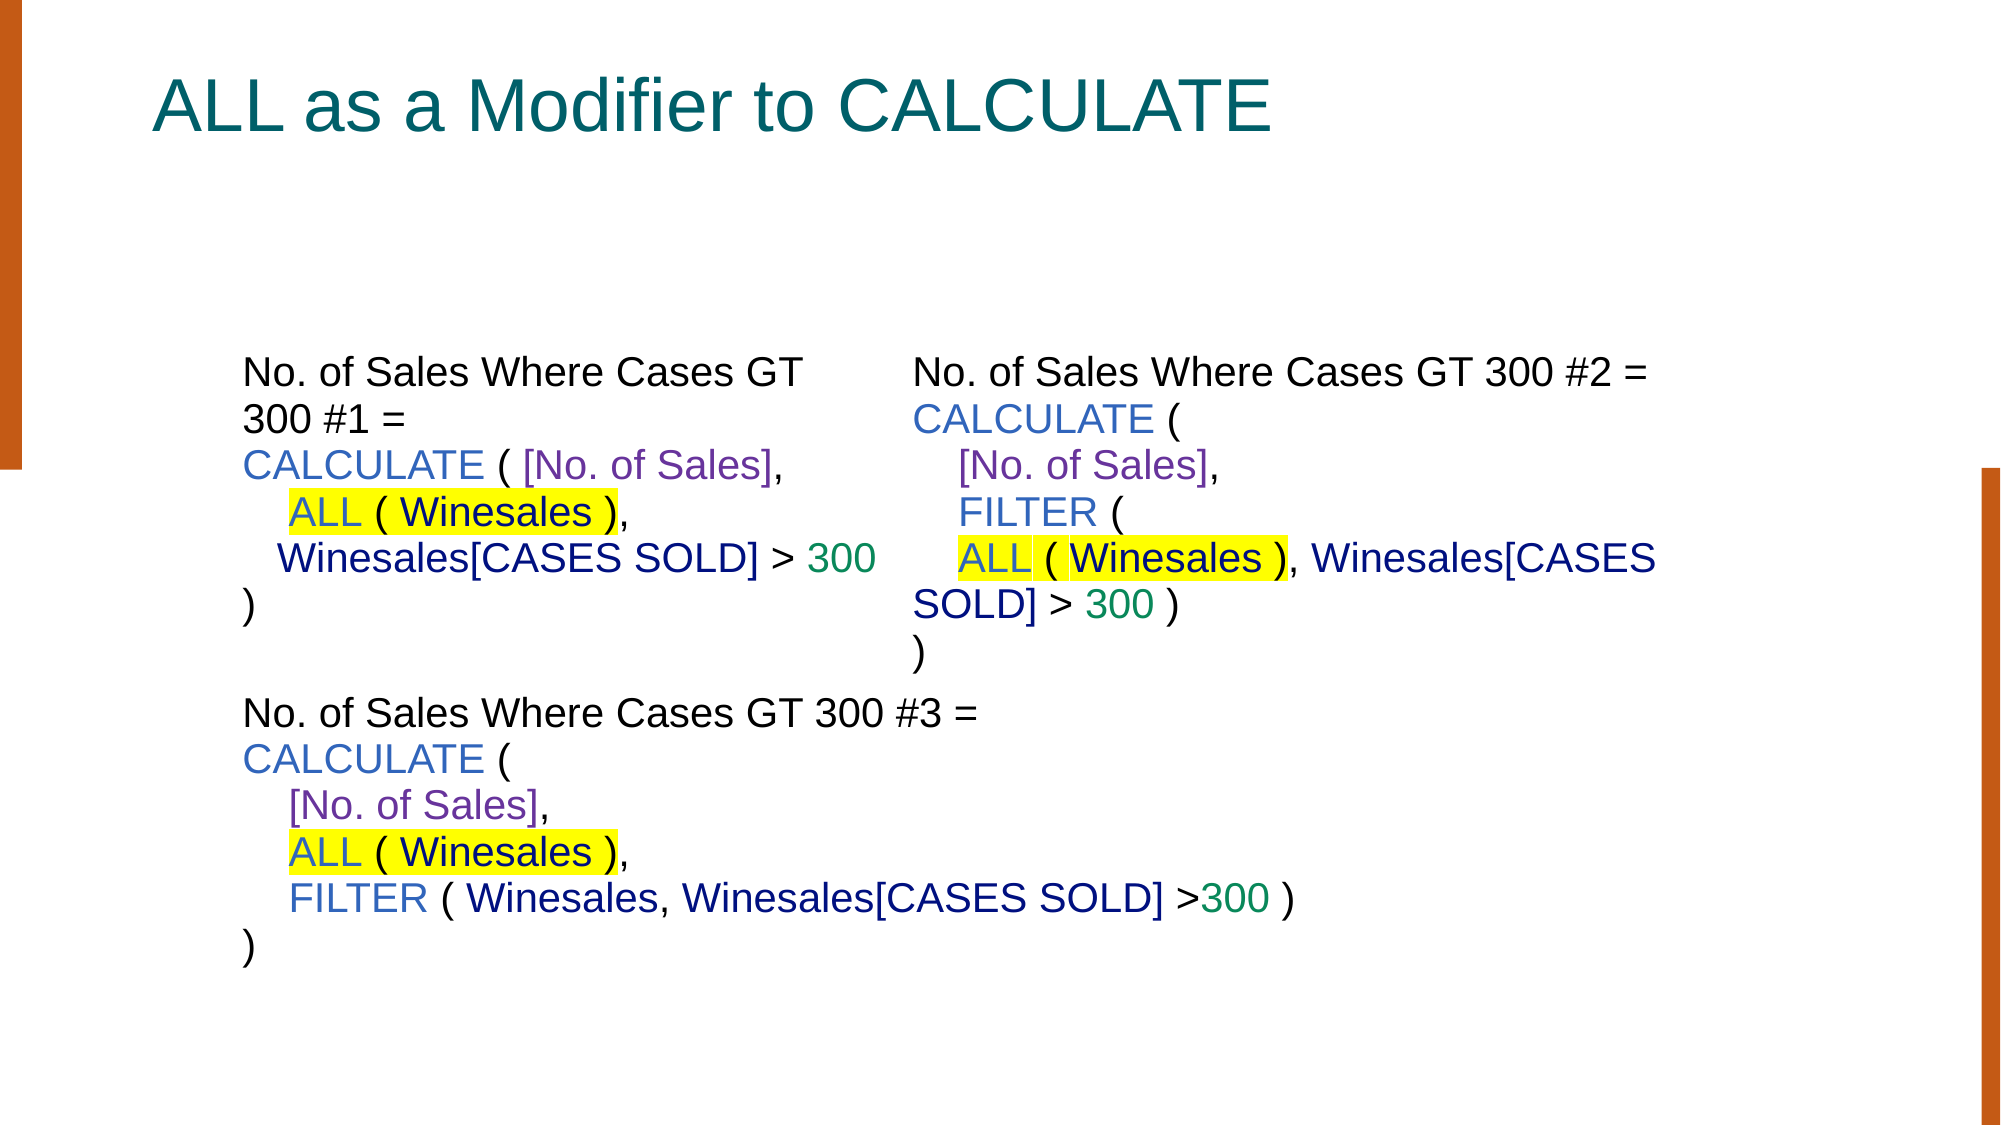

# ALL as a Modifier to CALCULATE
| No. of Sales Where Cases GT 300 #1 = CALCULATE ( [No. of Sales],     ALL ( Winesales ),    Winesales[CASES SOLD] > 300 ) | No. of Sales Where Cases GT 300 #2 = CALCULATE (     [No. of Sales],     FILTER (     ALL ( Winesales ), Winesales[CASES SOLD] > 300 ) ) |
| --- | --- |
| No. of Sales Where Cases GT 300 #3 = CALCULATE (     [No. of Sales],     ALL ( Winesales ),     FILTER ( Winesales, Winesales[CASES SOLD] >300 ) ) |  |